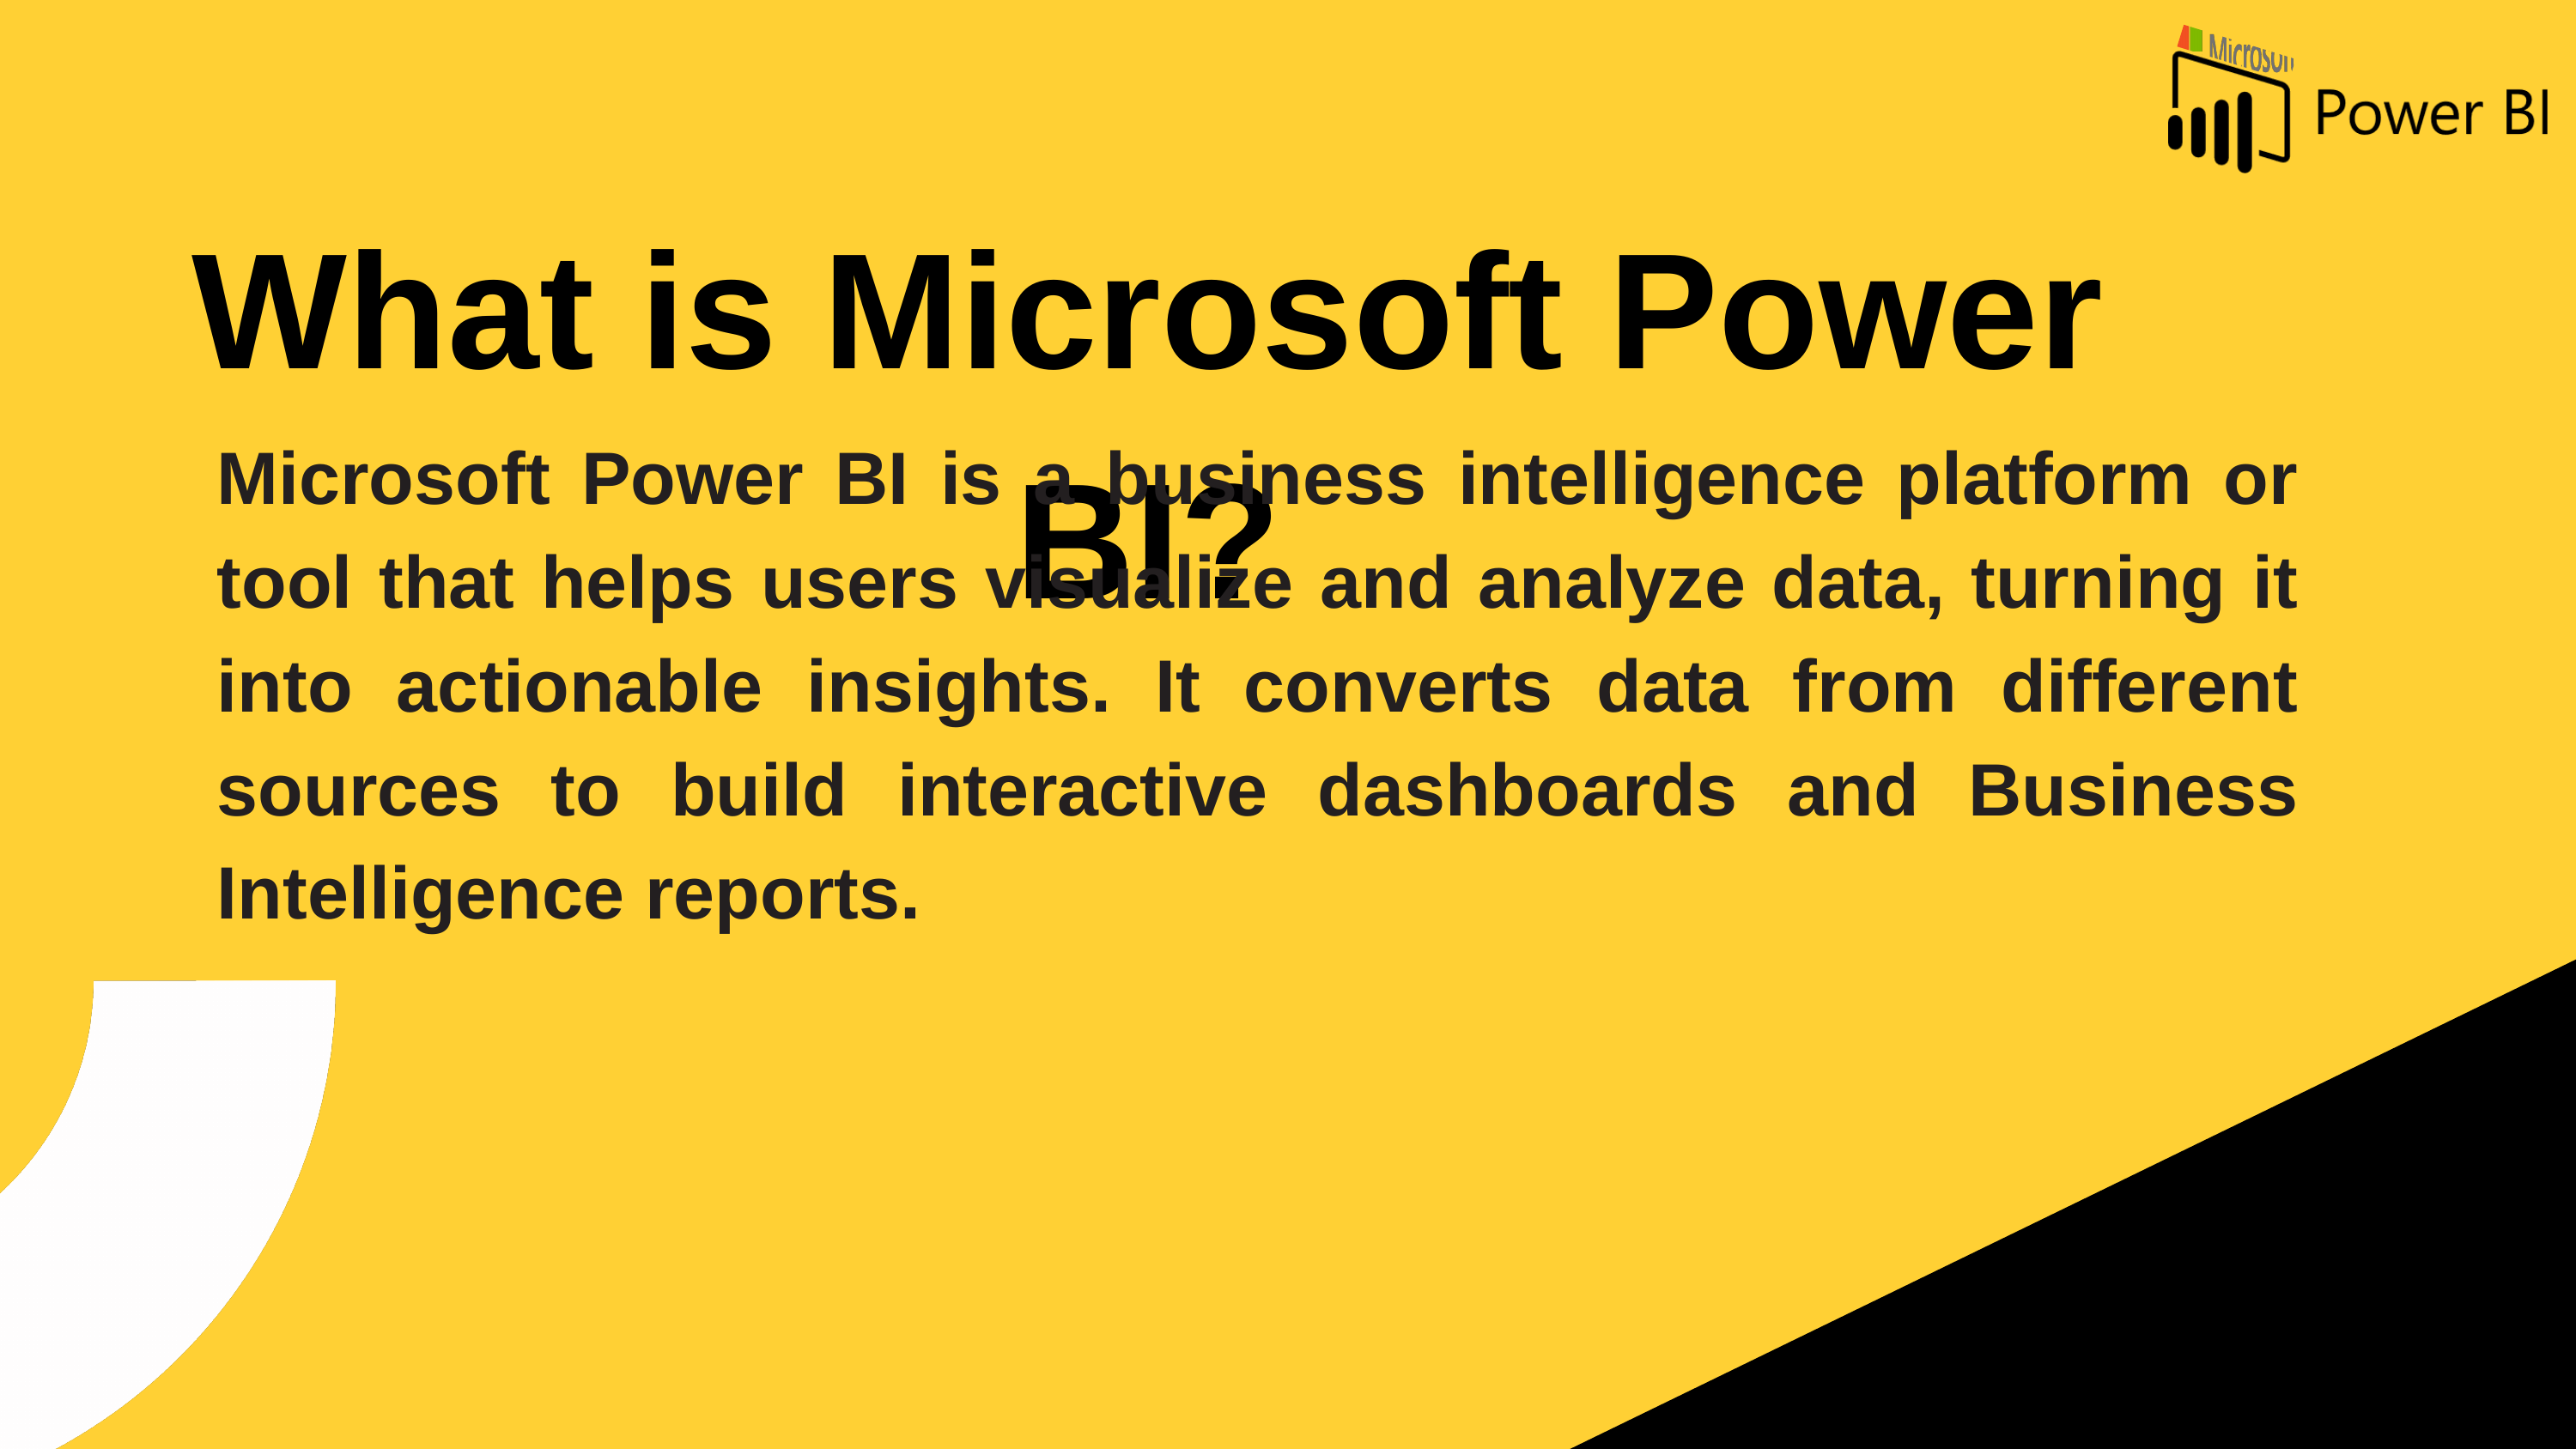

What is Microsoft Power BI?
Microsoft Power BI is a business intelligence platform or tool that helps users visualize and analyze data, turning it into actionable insights. It converts data from different sources to build interactive dashboards and Business Intelligence reports.